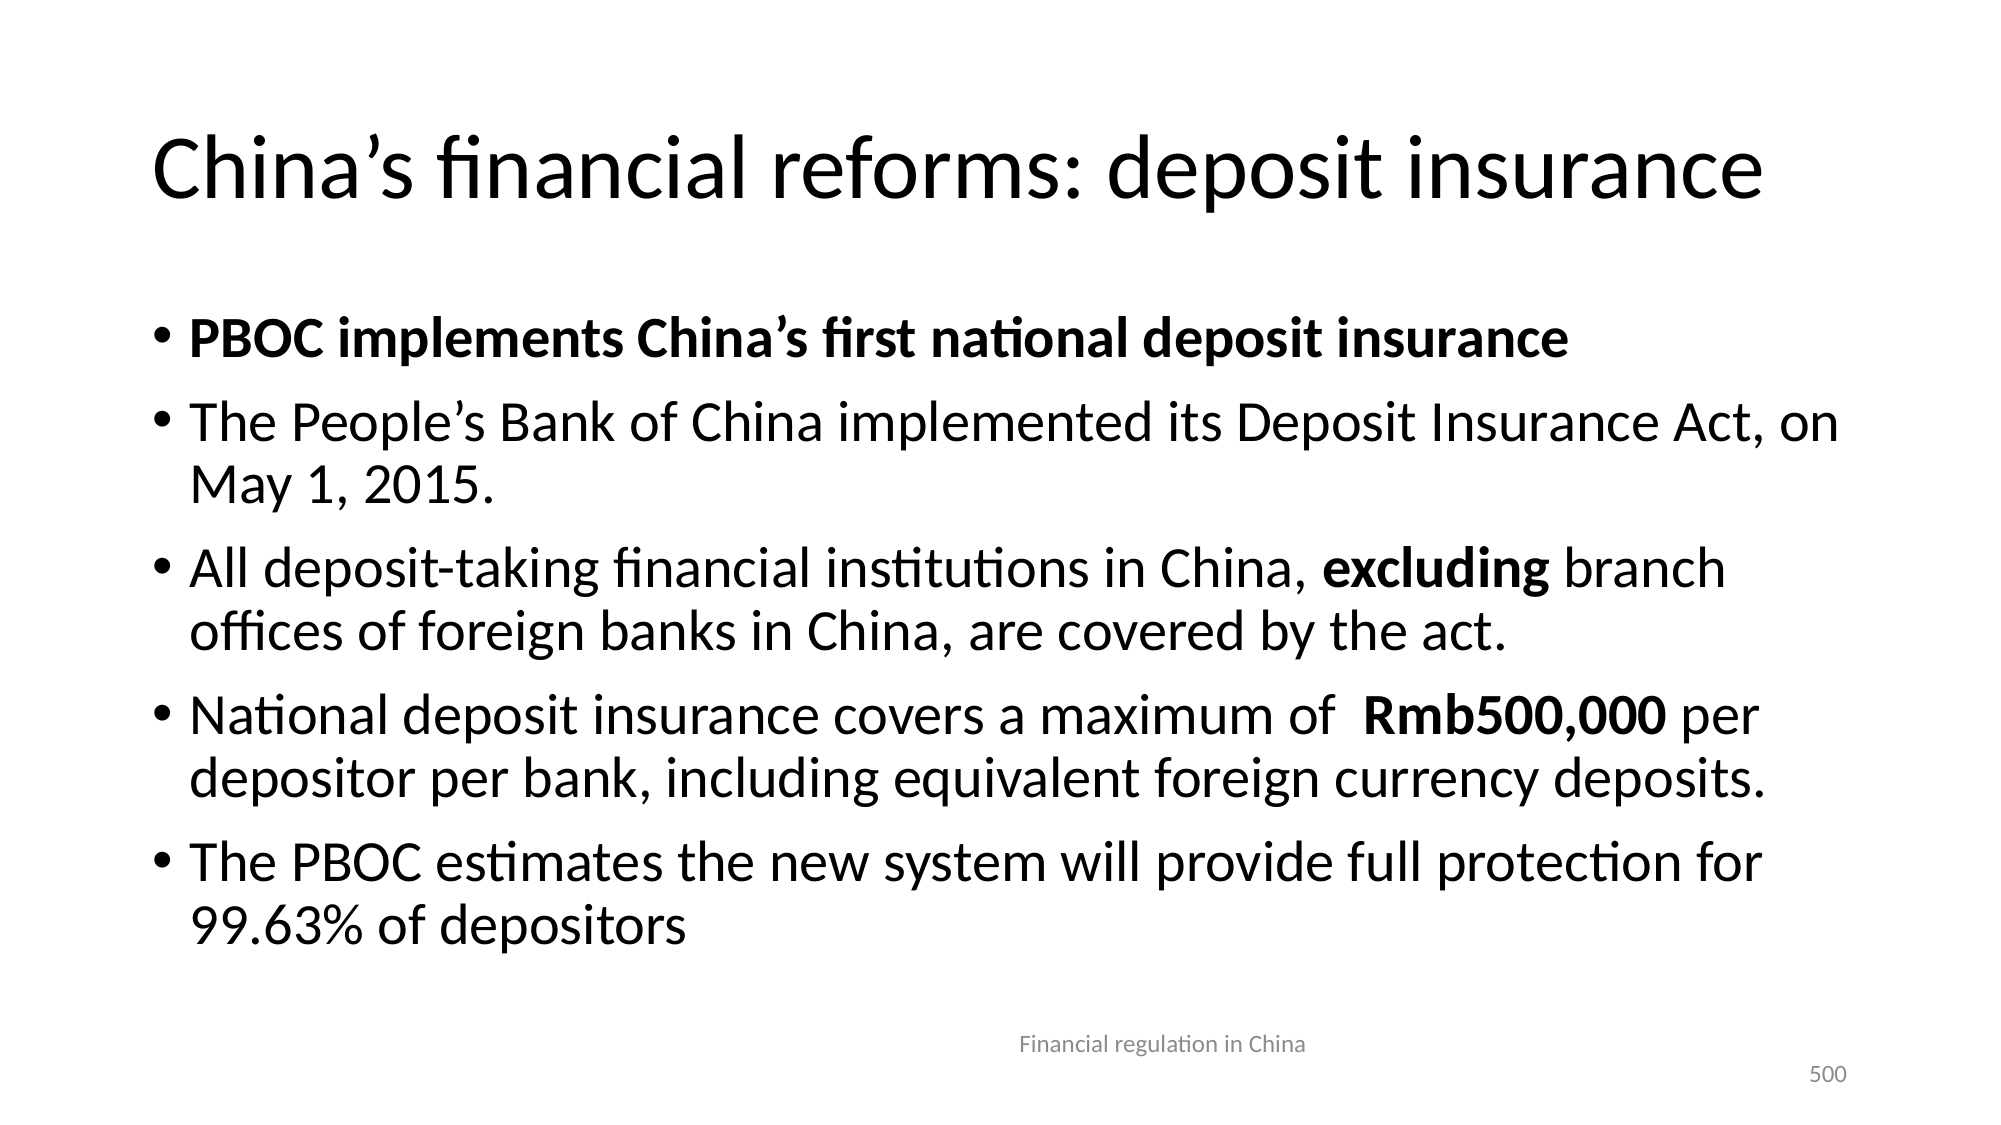

# China’s financial reforms: deposit insurance
PBOC implements China’s first national deposit insurance
The People’s Bank of China implemented its Deposit Insurance Act, on May 1, 2015.
All deposit-taking financial institutions in China, excluding branch offices of foreign banks in China, are covered by the act.
National deposit insurance covers a maximum of  Rmb500,000 per depositor per bank, including equivalent foreign currency deposits.
The PBOC estimates the new system will provide full protection for 99.63% of depositors

Financial regulation in China
500